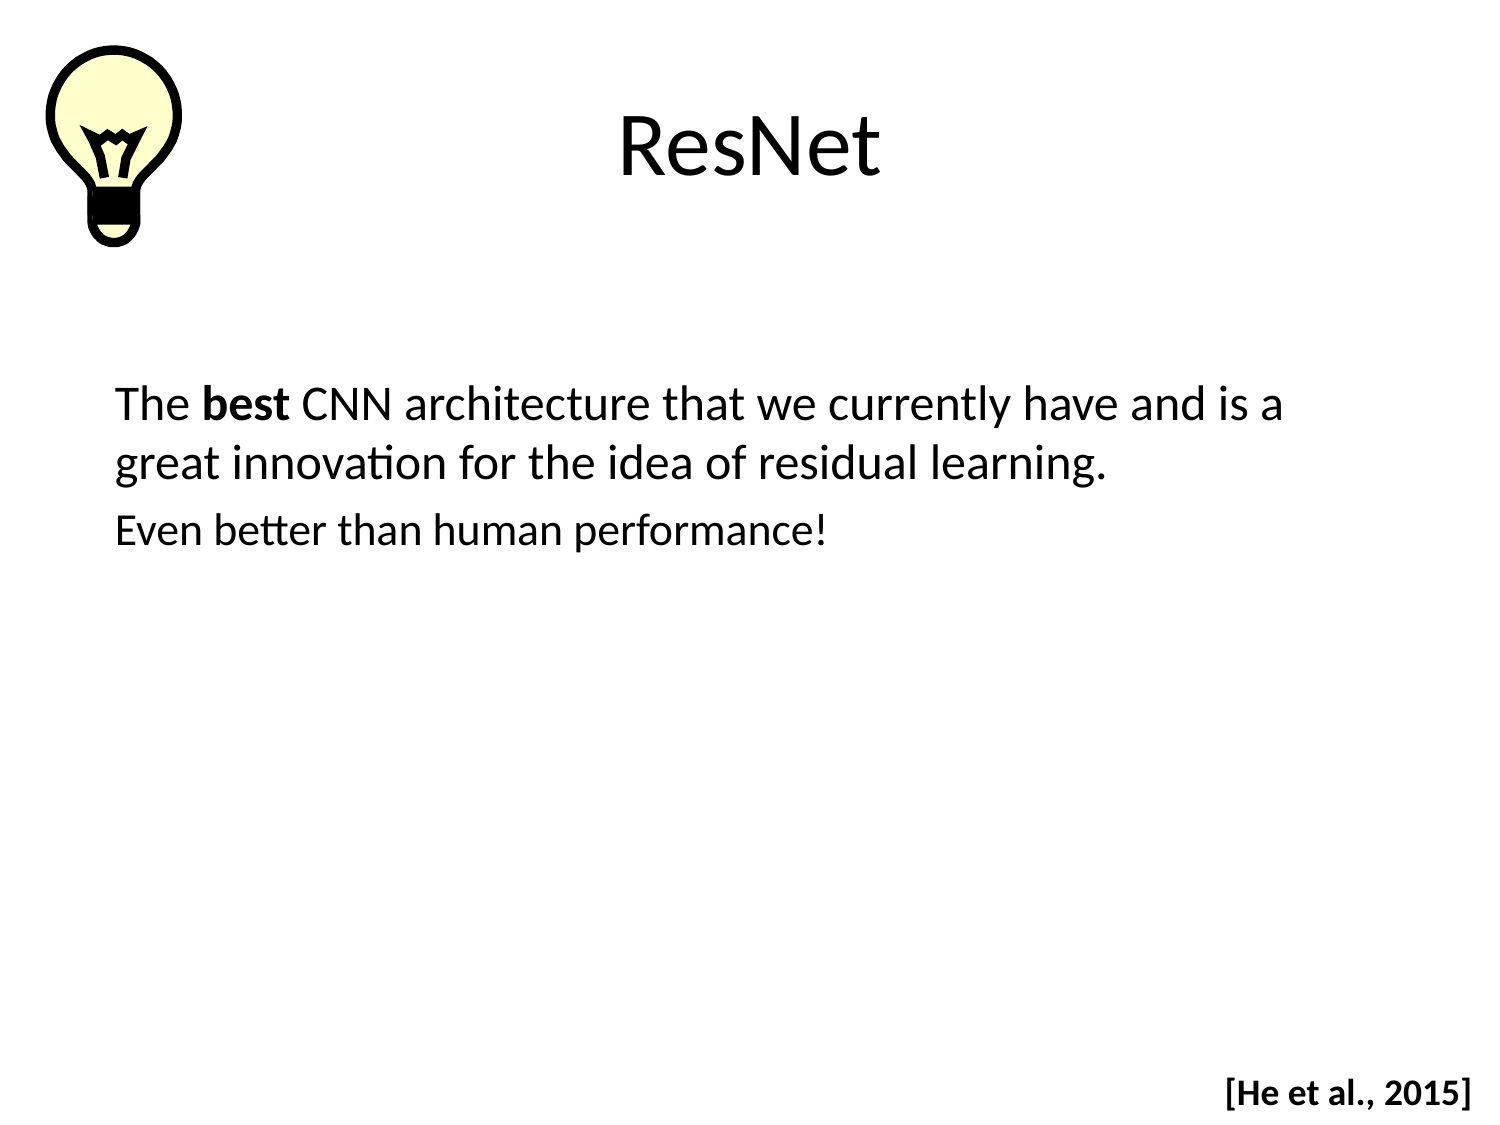

# ResNet

The best CNN architecture that we currently have and is a great innovation for the idea of residual learning.
Even better than human performance!
 [He et al., 2015]